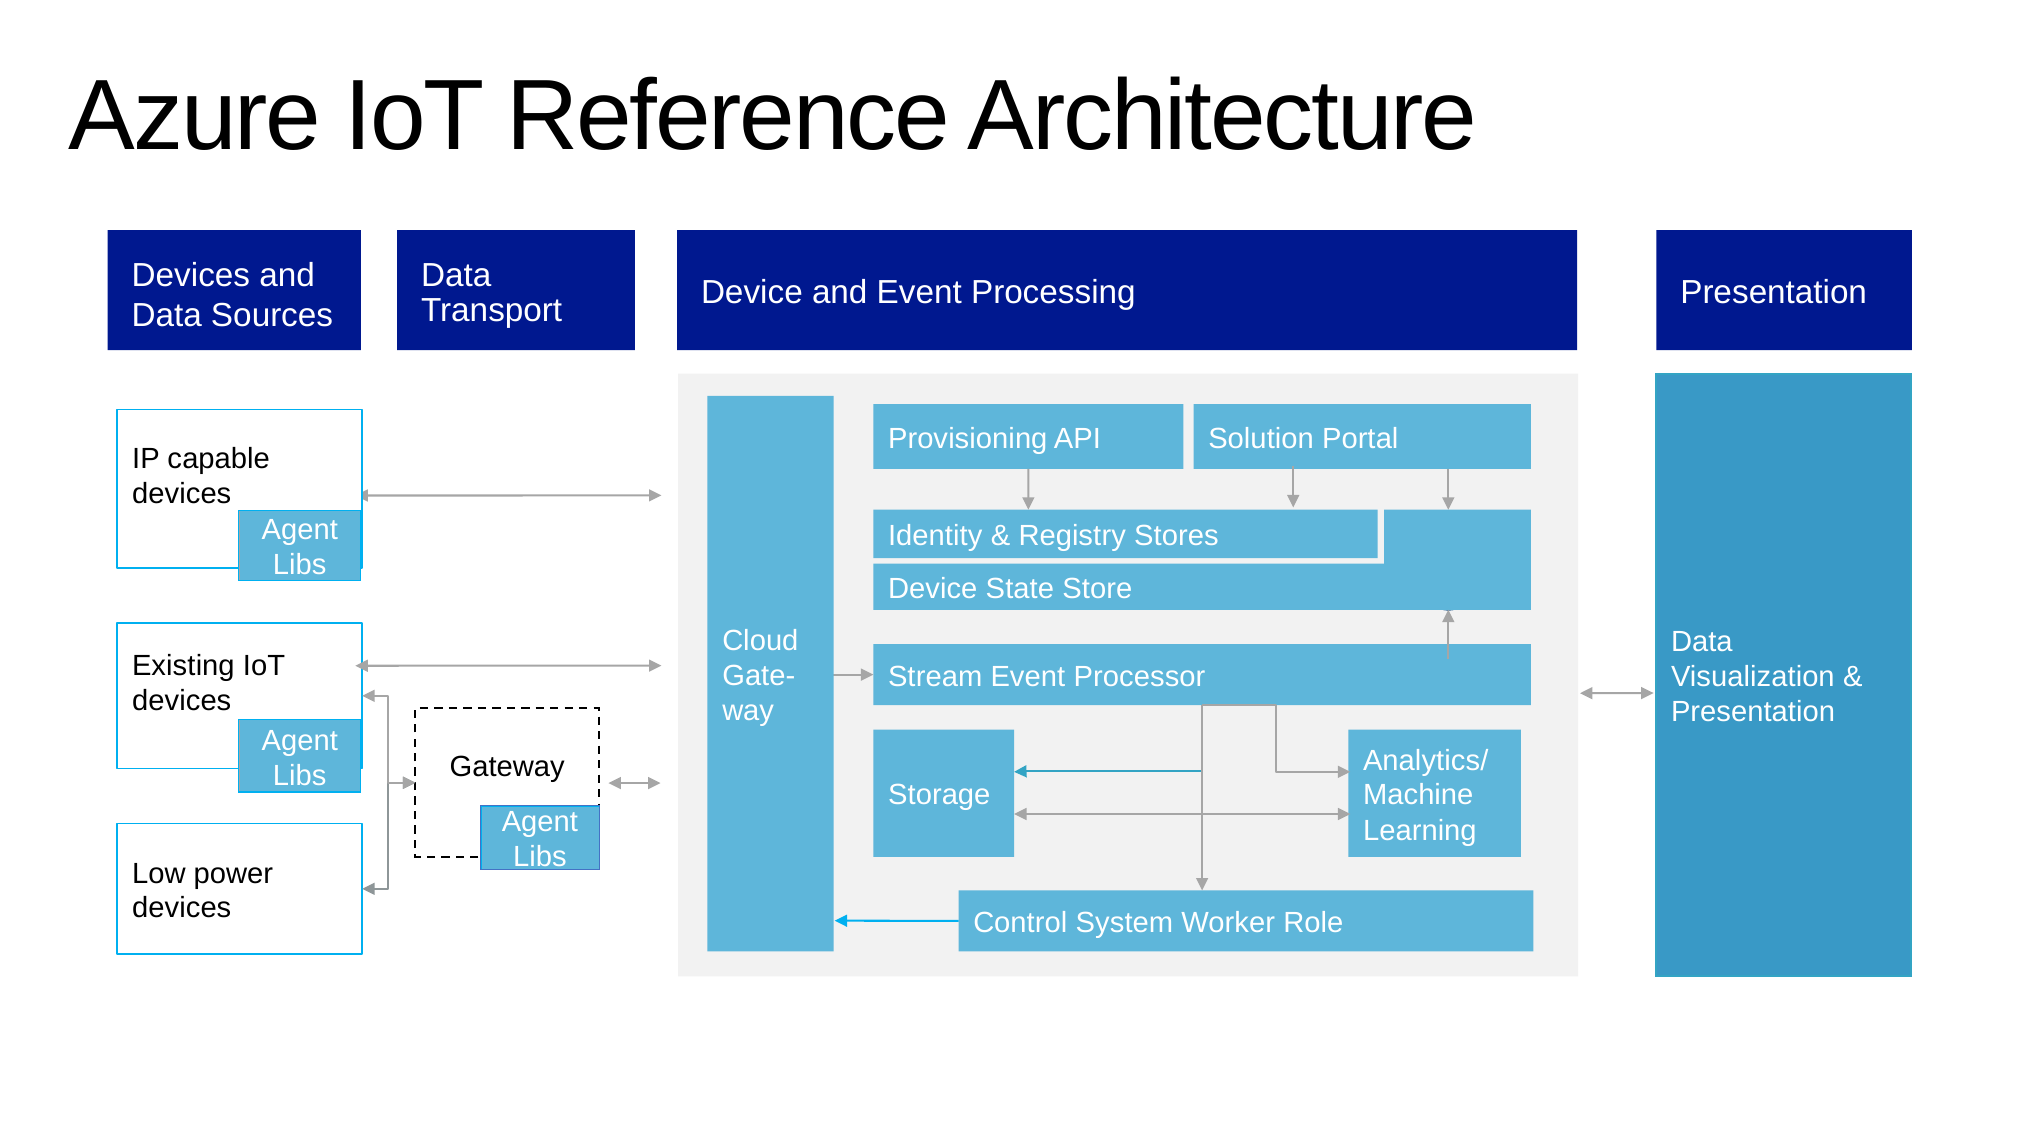

# Azure IoT Reference Architecture
Device and Event Processing
Devices and Data Sources
Data Transport
Presentation

Data Visualization & Presentation
Cloud Gate-way
Provisioning API
Solution Portal
IP capable devices
Device State Store
Identity & Registry Stores
Agent
Libs

Existing IoT devices

Stream Event Processor
Gateway

Agent
Libs
Storage
Analytics/ Machine Learning
Agent
Libs
Low power devices
Control System Worker Role